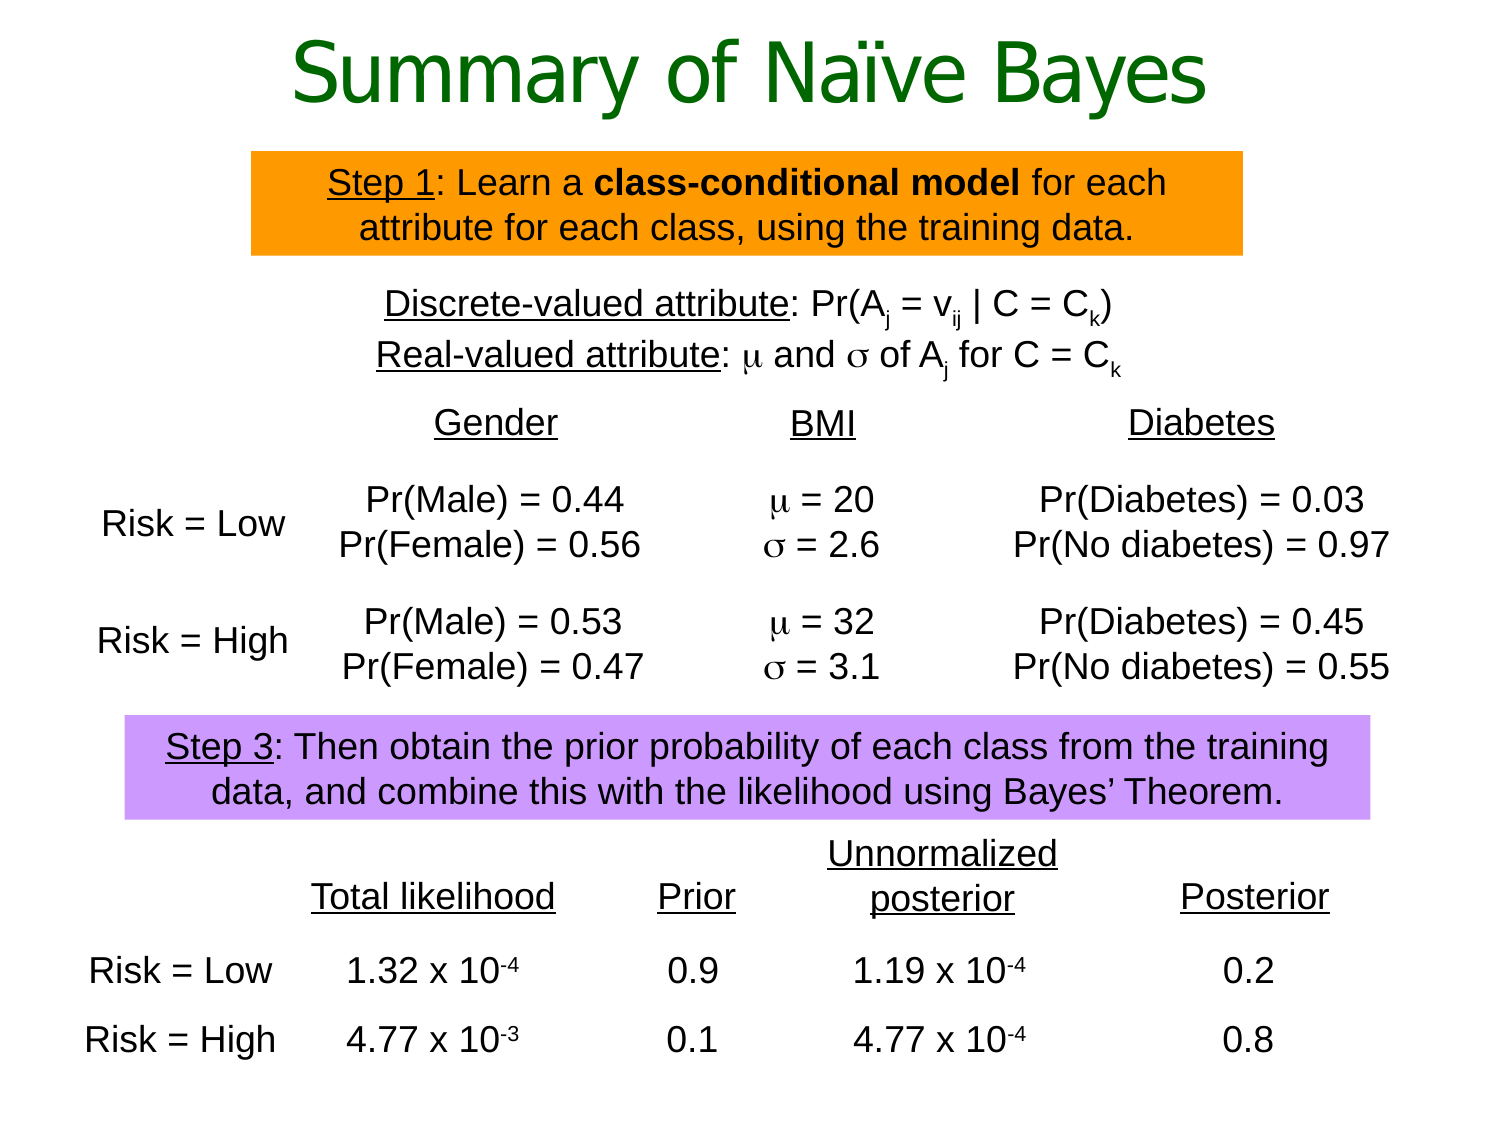

# Summary of Naïve Bayes
Step 1: Learn a class-conditional model for each attribute for each class, using the training data.
Discrete-valued attribute: Pr(Aj = vij | C = Ck)
Real-valued attribute: μ and σ of Aj for C = Ck
Diabetes
Gender
BMI
Pr(Male) = 0.44
Pr(Female) = 0.56
μ = 20
σ = 2.6
Pr(Diabetes) = 0.03
Pr(No diabetes) = 0.97
Risk = Low

Pr(Diabetes) = 0.45
Pr(No diabetes) = 0.55
Pr(Male) = 0.53
Pr(Female) = 0.47
μ = 32
σ = 3.1
Risk = High
Step 3: Then obtain the prior probability of each class from the training data, and combine this with the likelihood using Bayes’ Theorem.
Unnormalized posterior
Prior
Posterior
Total likelihood
Risk = Low
1.19 x 10-4
1.32 x 10-4
0.9
0.2
Risk = High
4.77 x 10-3
0.1
4.77 x 10-4
0.8